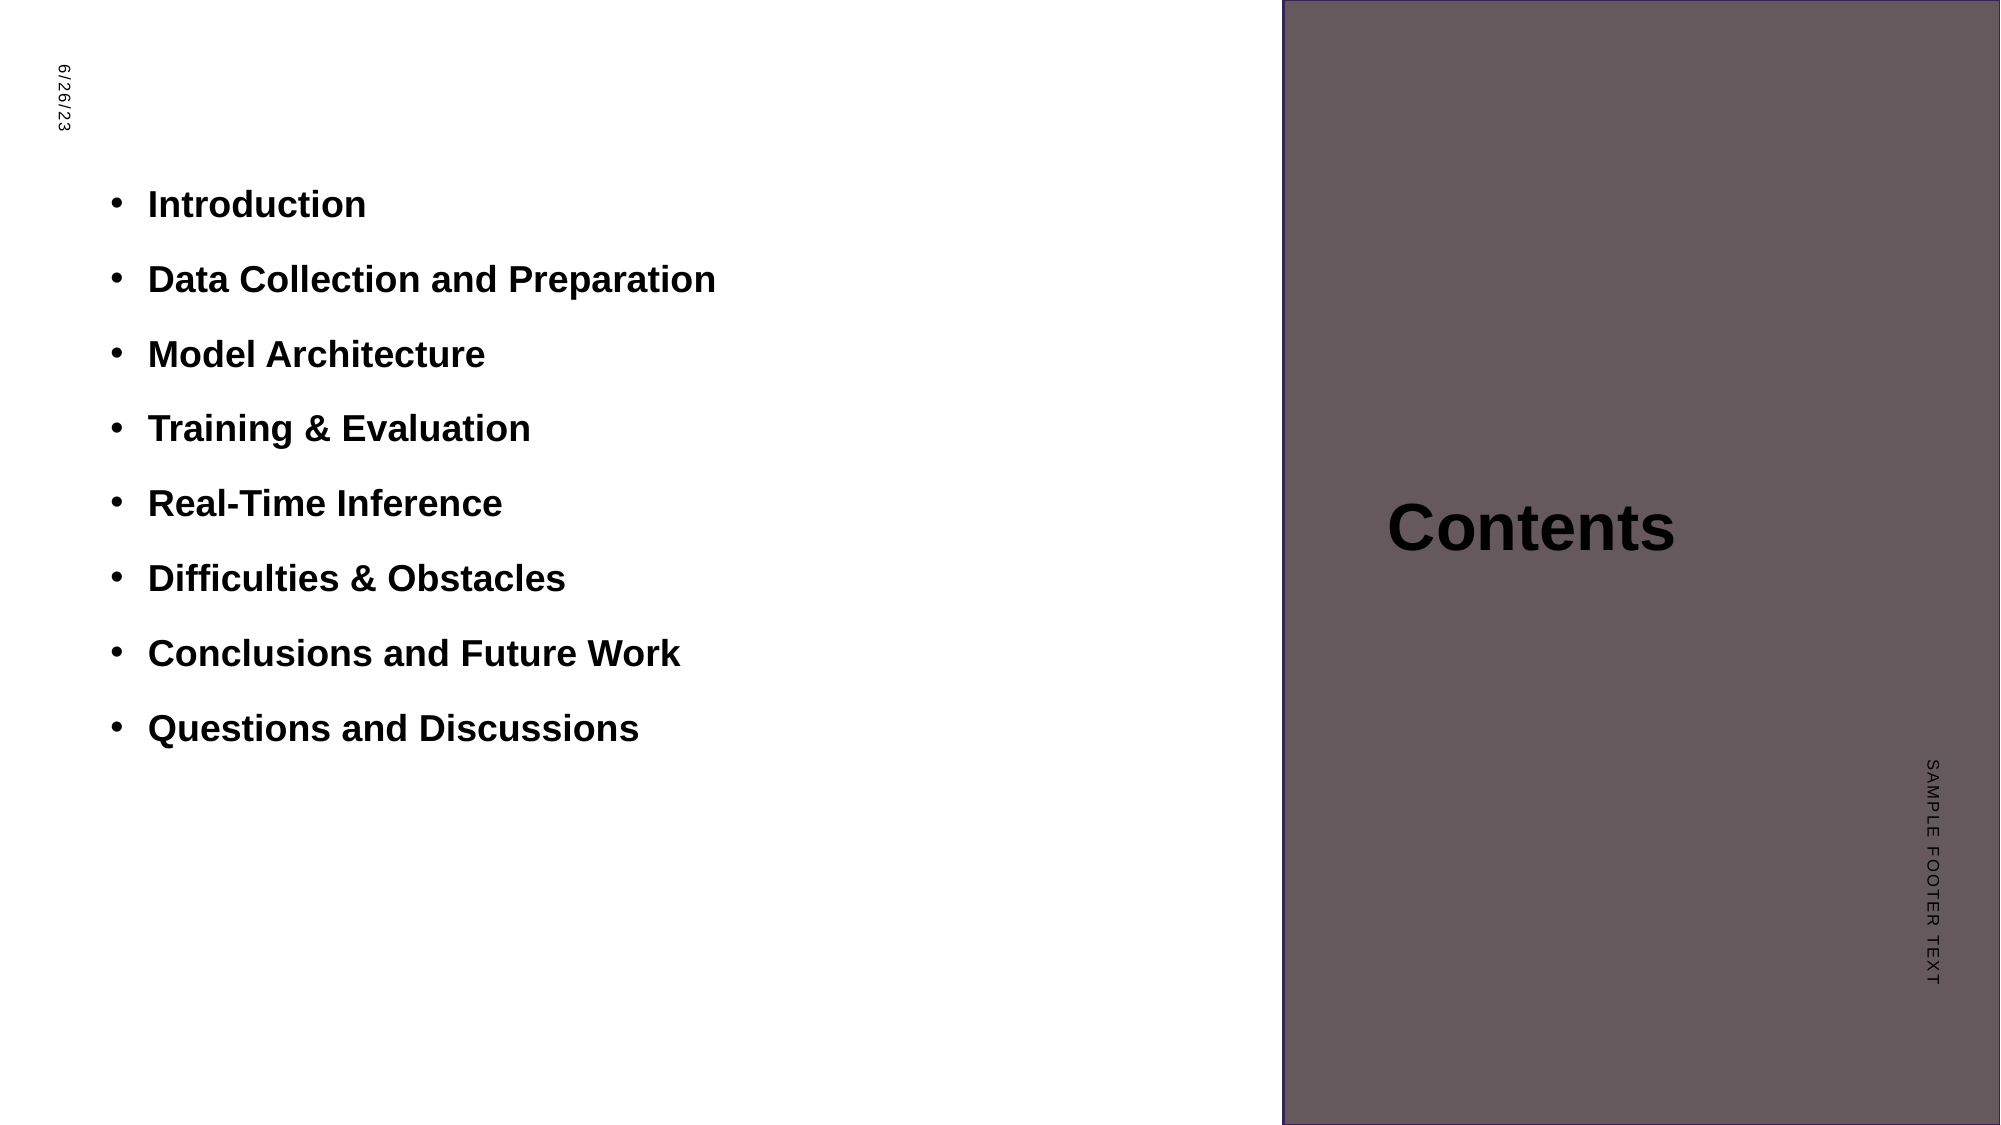

# Contents
Introduction
Data Collection and Preparation
Model Architecture
Training & Evaluation
Real-Time Inference
Difficulties & Obstacles
Conclusions and Future Work
Questions and Discussions

6/26/23
Sample Footer Text